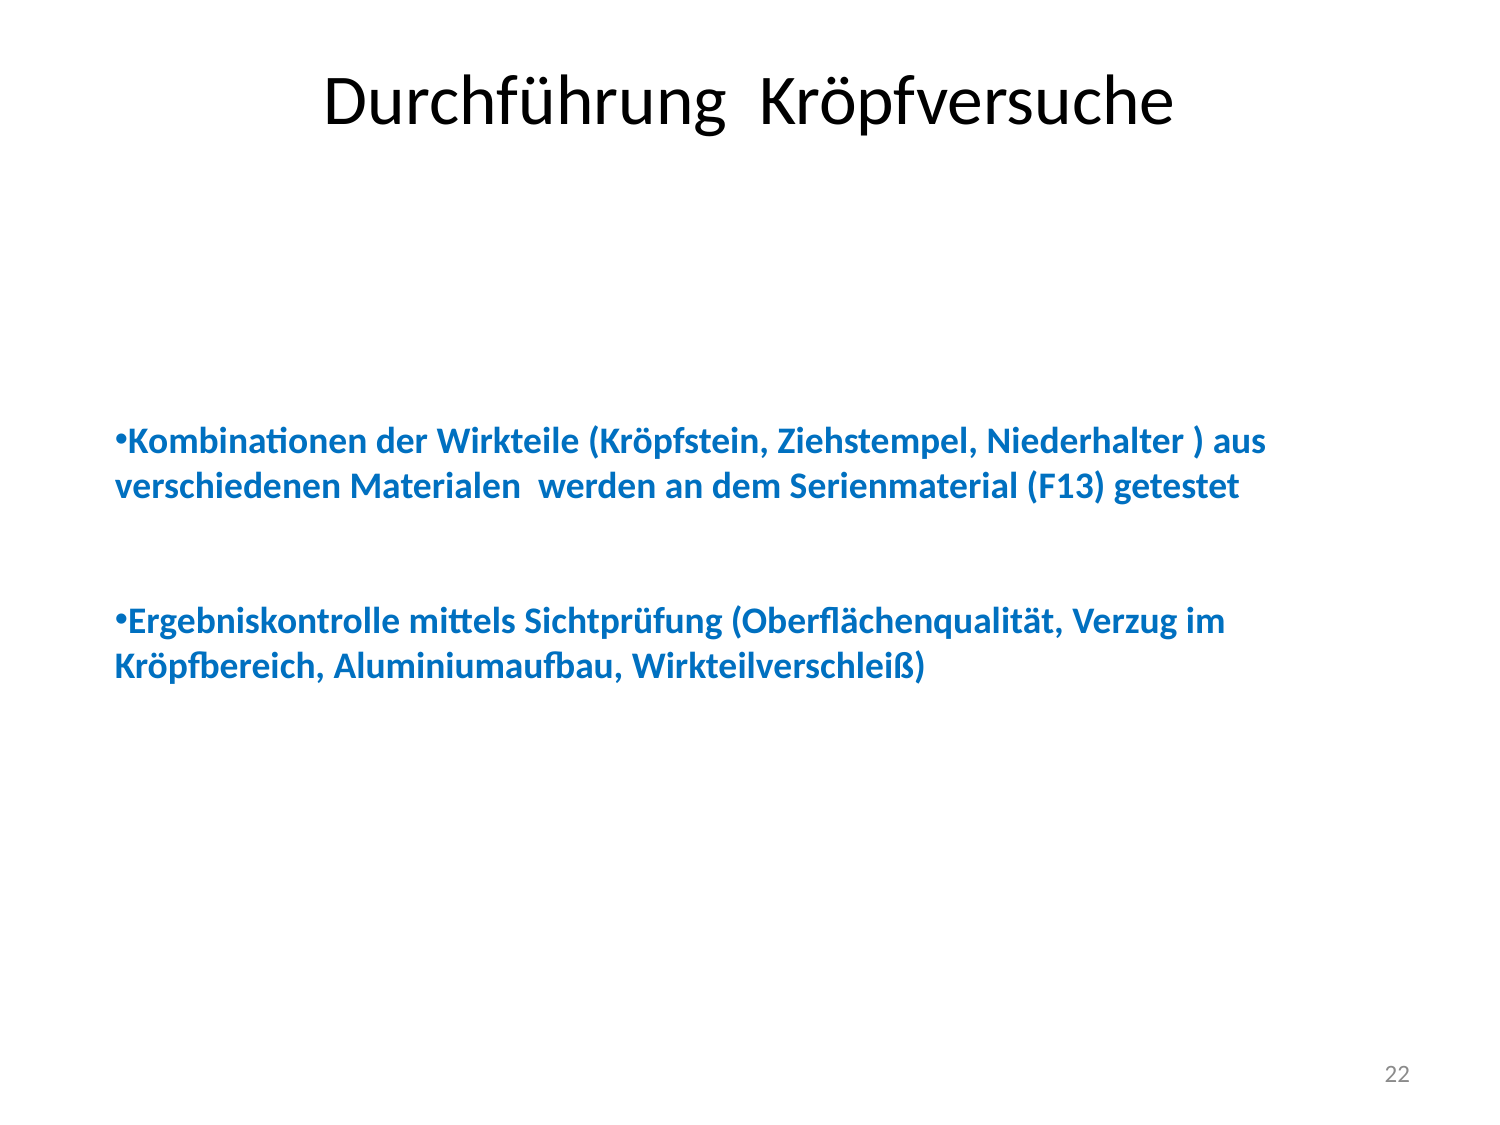

# Durchführung  Kröpfversuche
Kombinationen der Wirkteile (Kröpfstein, Ziehstempel, Niederhalter ) aus verschiedenen Materialen  werden an dem Serienmaterial (F13) getestet

Ergebniskontrolle mittels Sichtprüfung (Oberflächenqualität, Verzug im Kröpfbereich, Aluminiumaufbau, Wirkteilverschleiß)
22